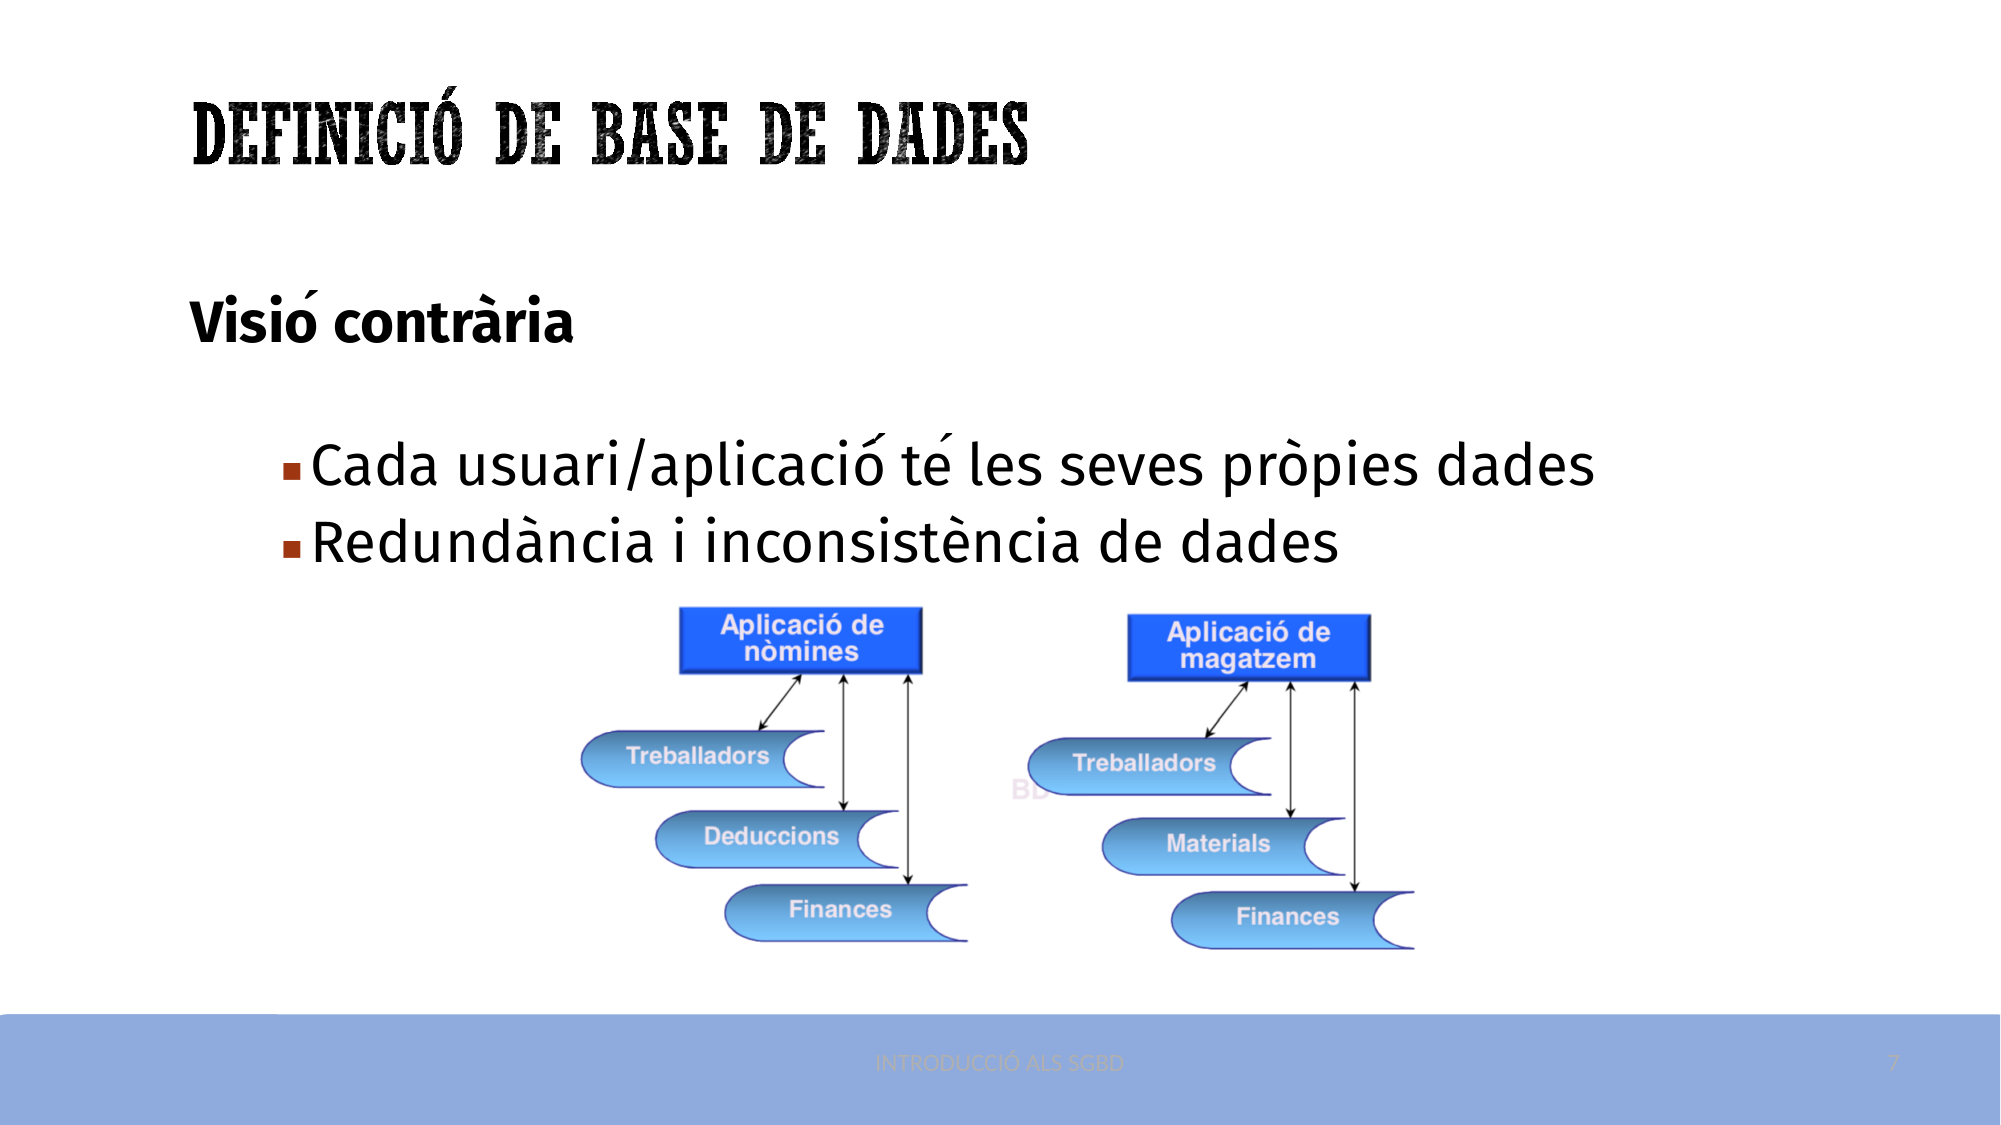

Visió contrària

Cada usuari/aplicació́ té les seves pròpies dades
Redundància i inconsistència de dades

INTRODUCCIÓ ALS SGBD
7